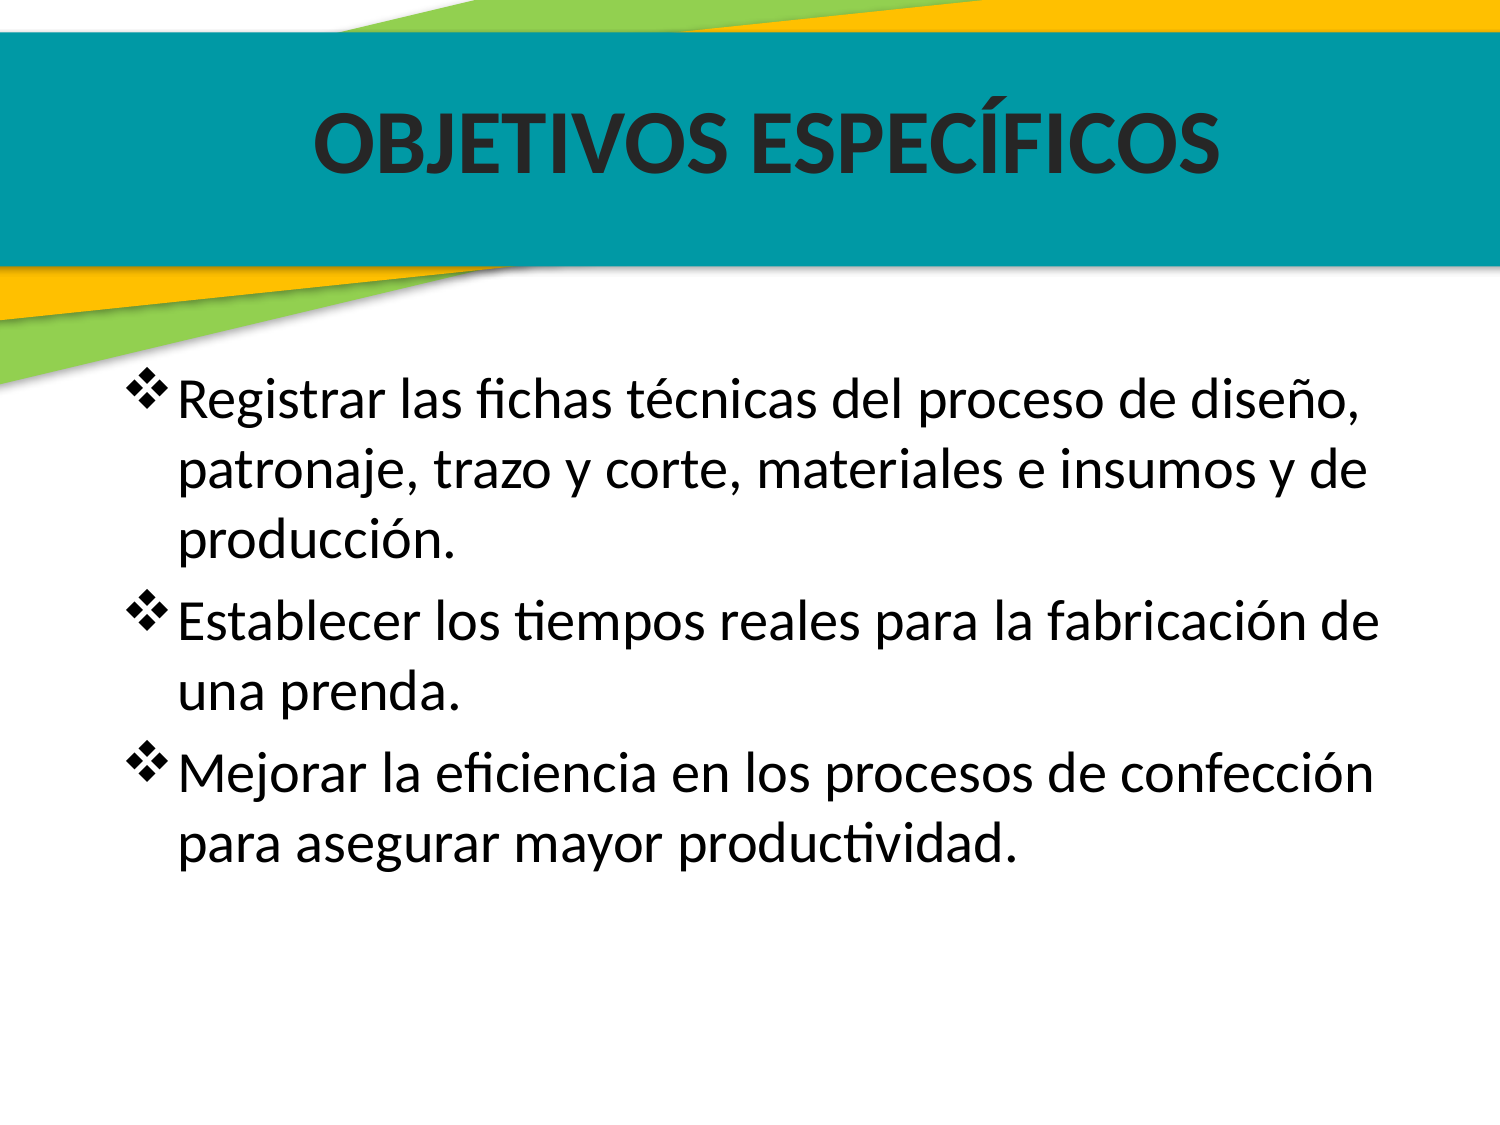

OBJETIVOS ESPECÍFICOS
Registrar las fichas técnicas del proceso de diseño, patronaje, trazo y corte, materiales e insumos y de producción.
Establecer los tiempos reales para la fabricación de una prenda.
Mejorar la eficiencia en los procesos de confección para asegurar mayor productividad.